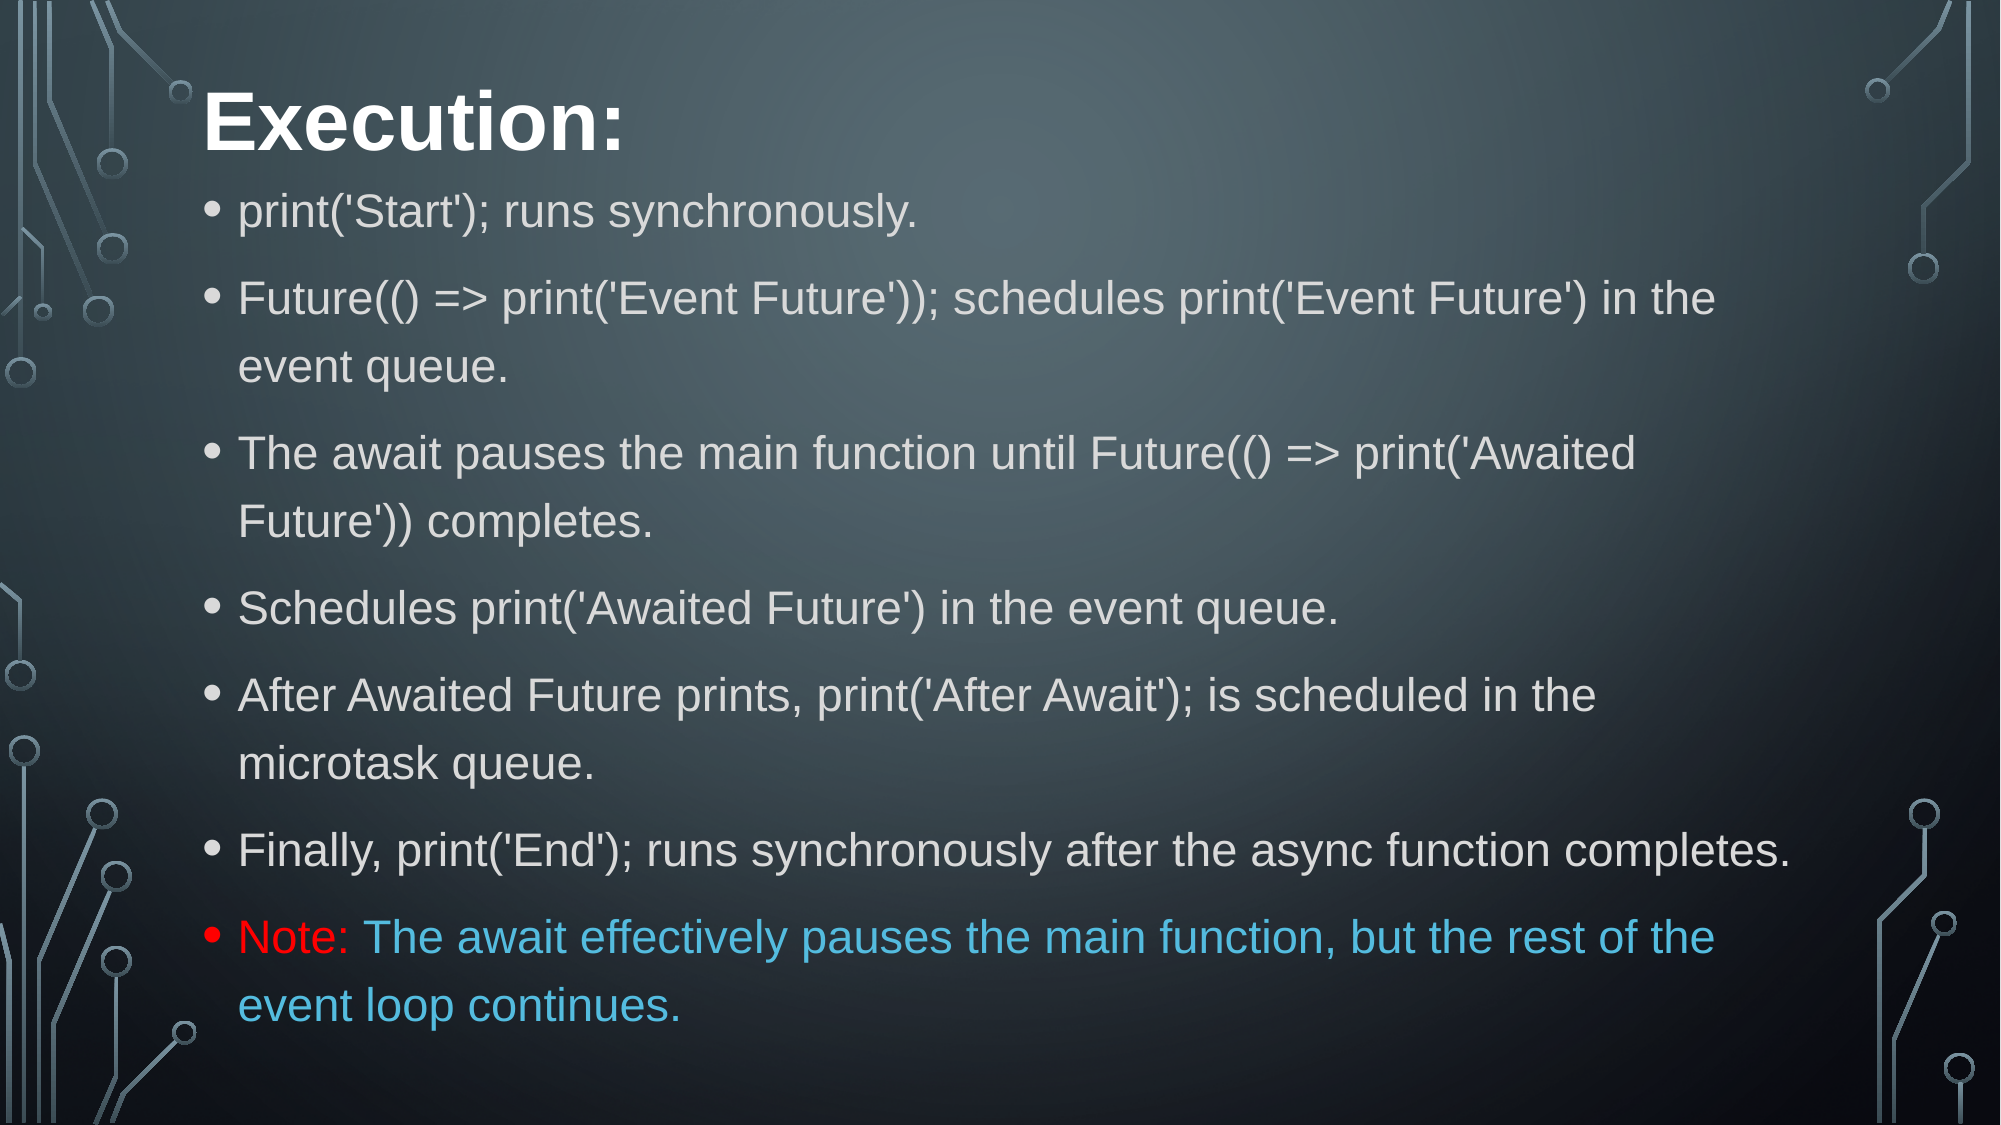

# Execution:
print('Start'); runs synchronously.
Future(() => print('Event Future')); schedules print('Event Future') in the event queue.
The await pauses the main function until Future(() => print('Awaited Future')) completes.
Schedules print('Awaited Future') in the event queue.
After Awaited Future prints, print('After Await'); is scheduled in the microtask queue.
Finally, print('End'); runs synchronously after the async function completes.
Note: The await effectively pauses the main function, but the rest of the event loop continues.